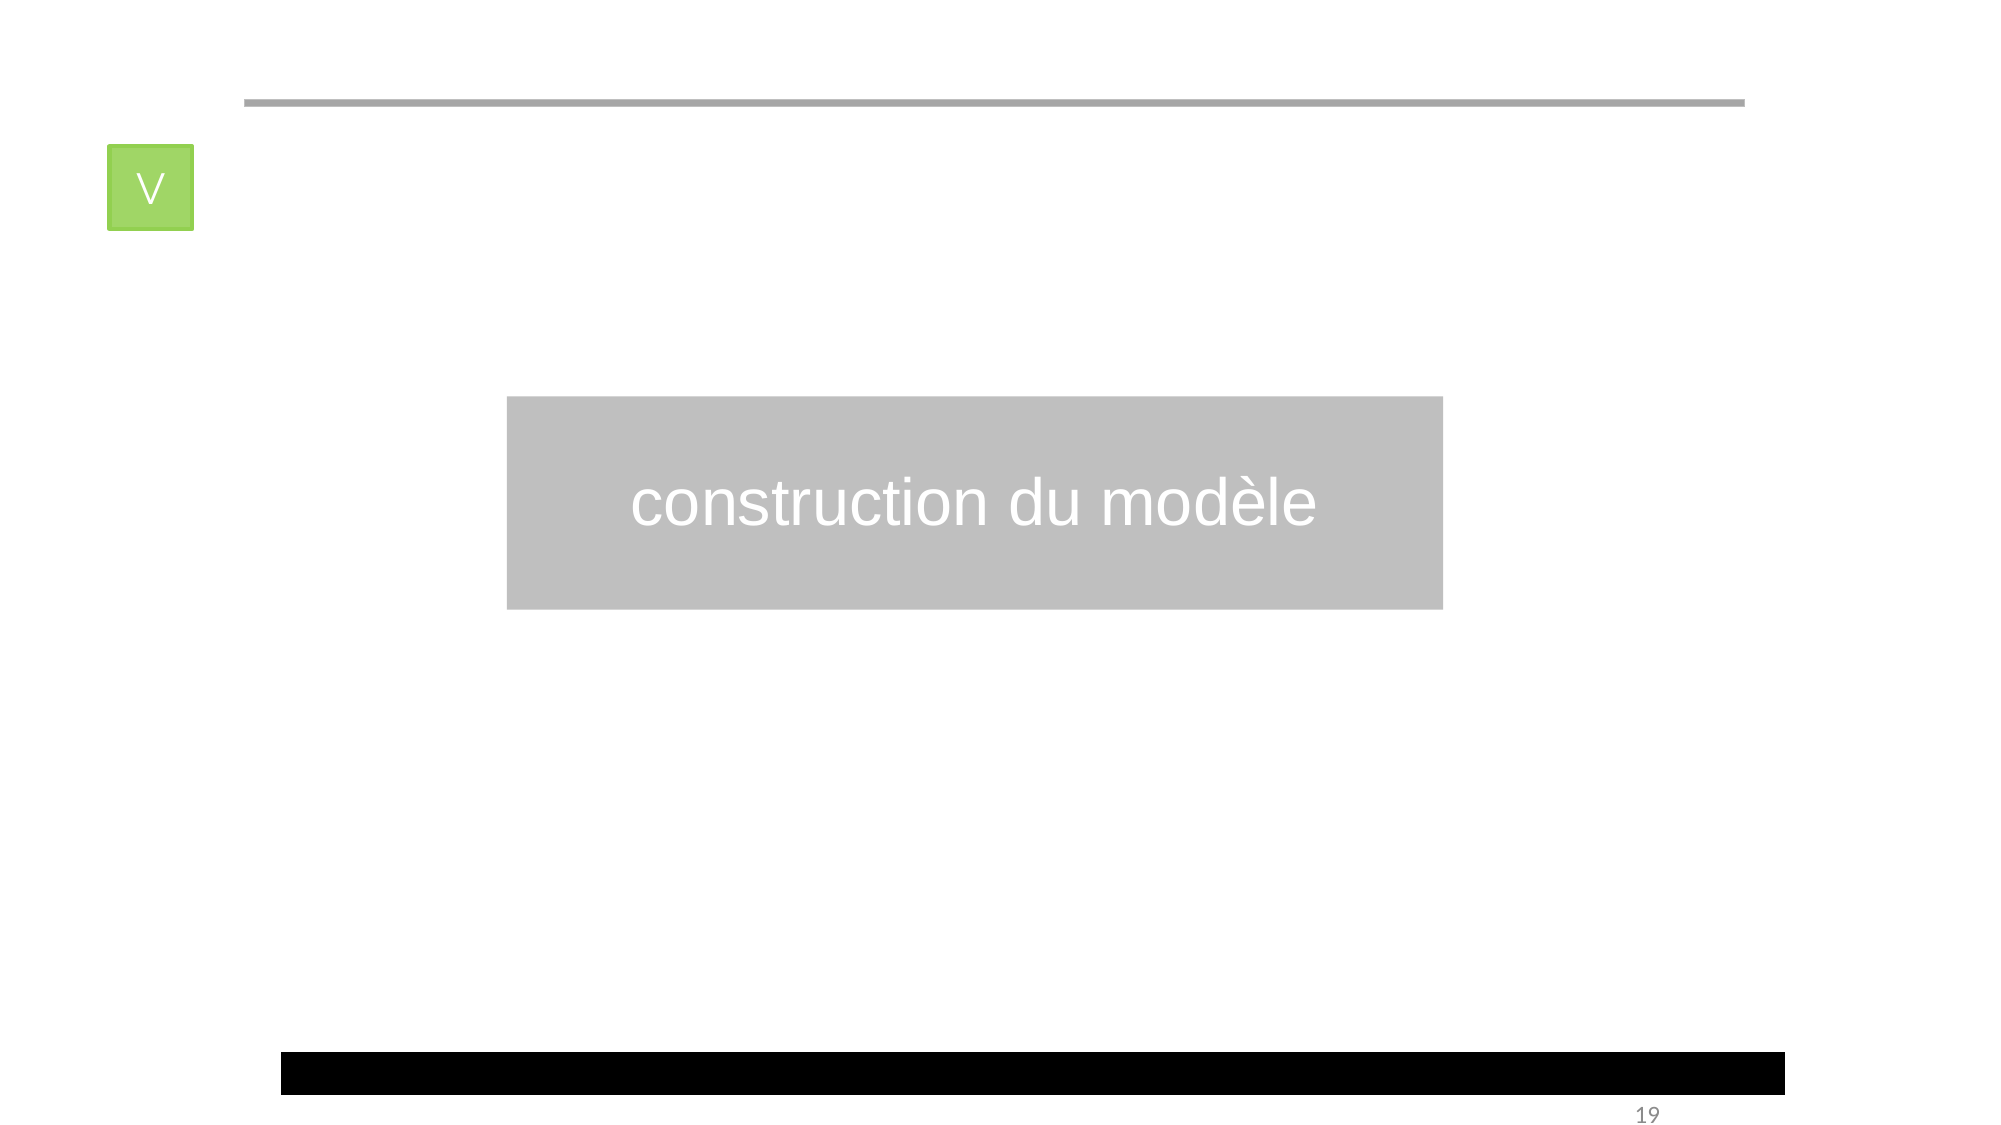

V

construction du modèle
IV

2
19
Année universitaire 2012/2013
19